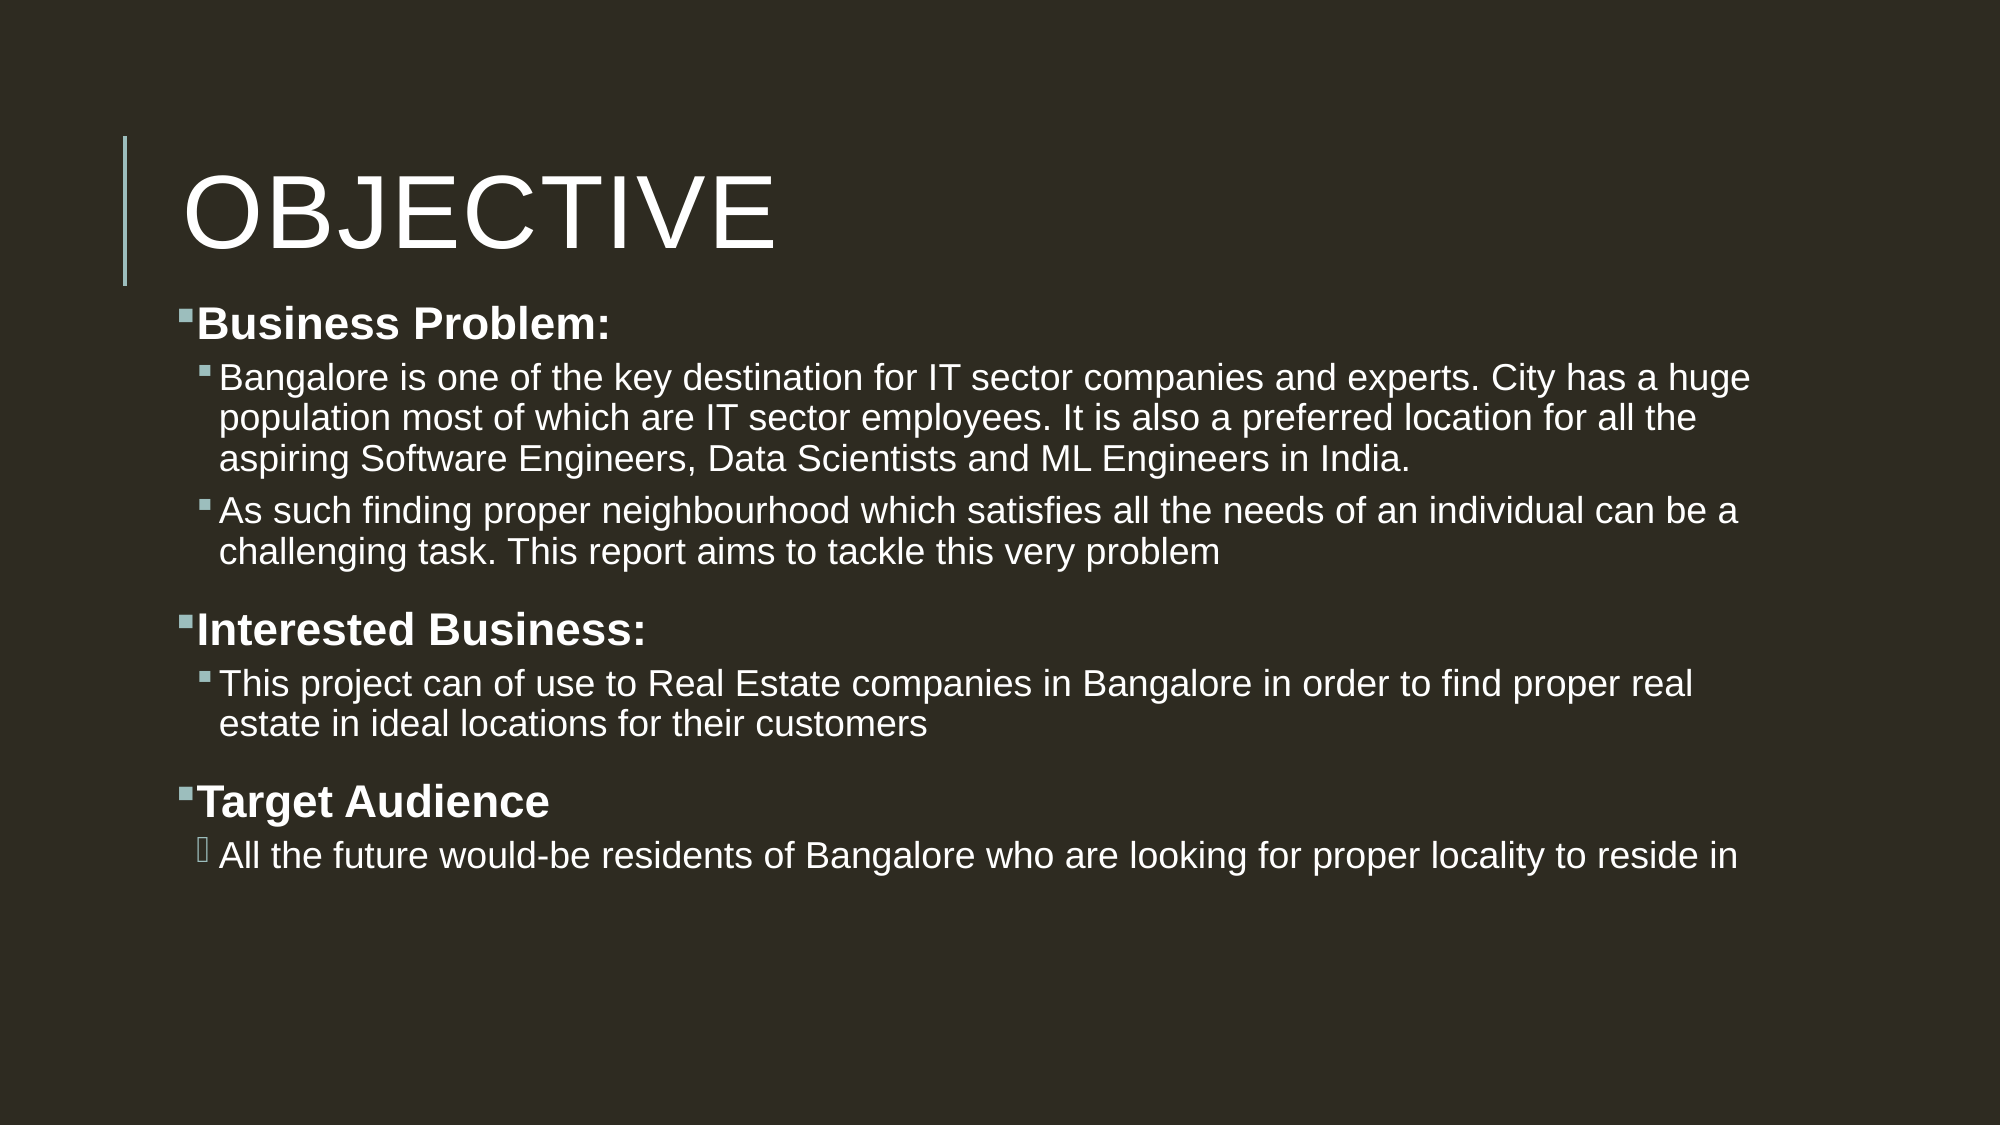

# OBJECTIVE
Business Problem:
Bangalore is one of the key destination for IT sector companies and experts. City has a huge population most of which are IT sector employees. It is also a preferred location for all the aspiring Software Engineers, Data Scientists and ML Engineers in India.
As such finding proper neighbourhood which satisfies all the needs of an individual can be a challenging task. This report aims to tackle this very problem
Interested Business:
This project can of use to Real Estate companies in Bangalore in order to find proper real estate in ideal locations for their customers
Target Audience
All the future would-be residents of Bangalore who are looking for proper locality to reside in